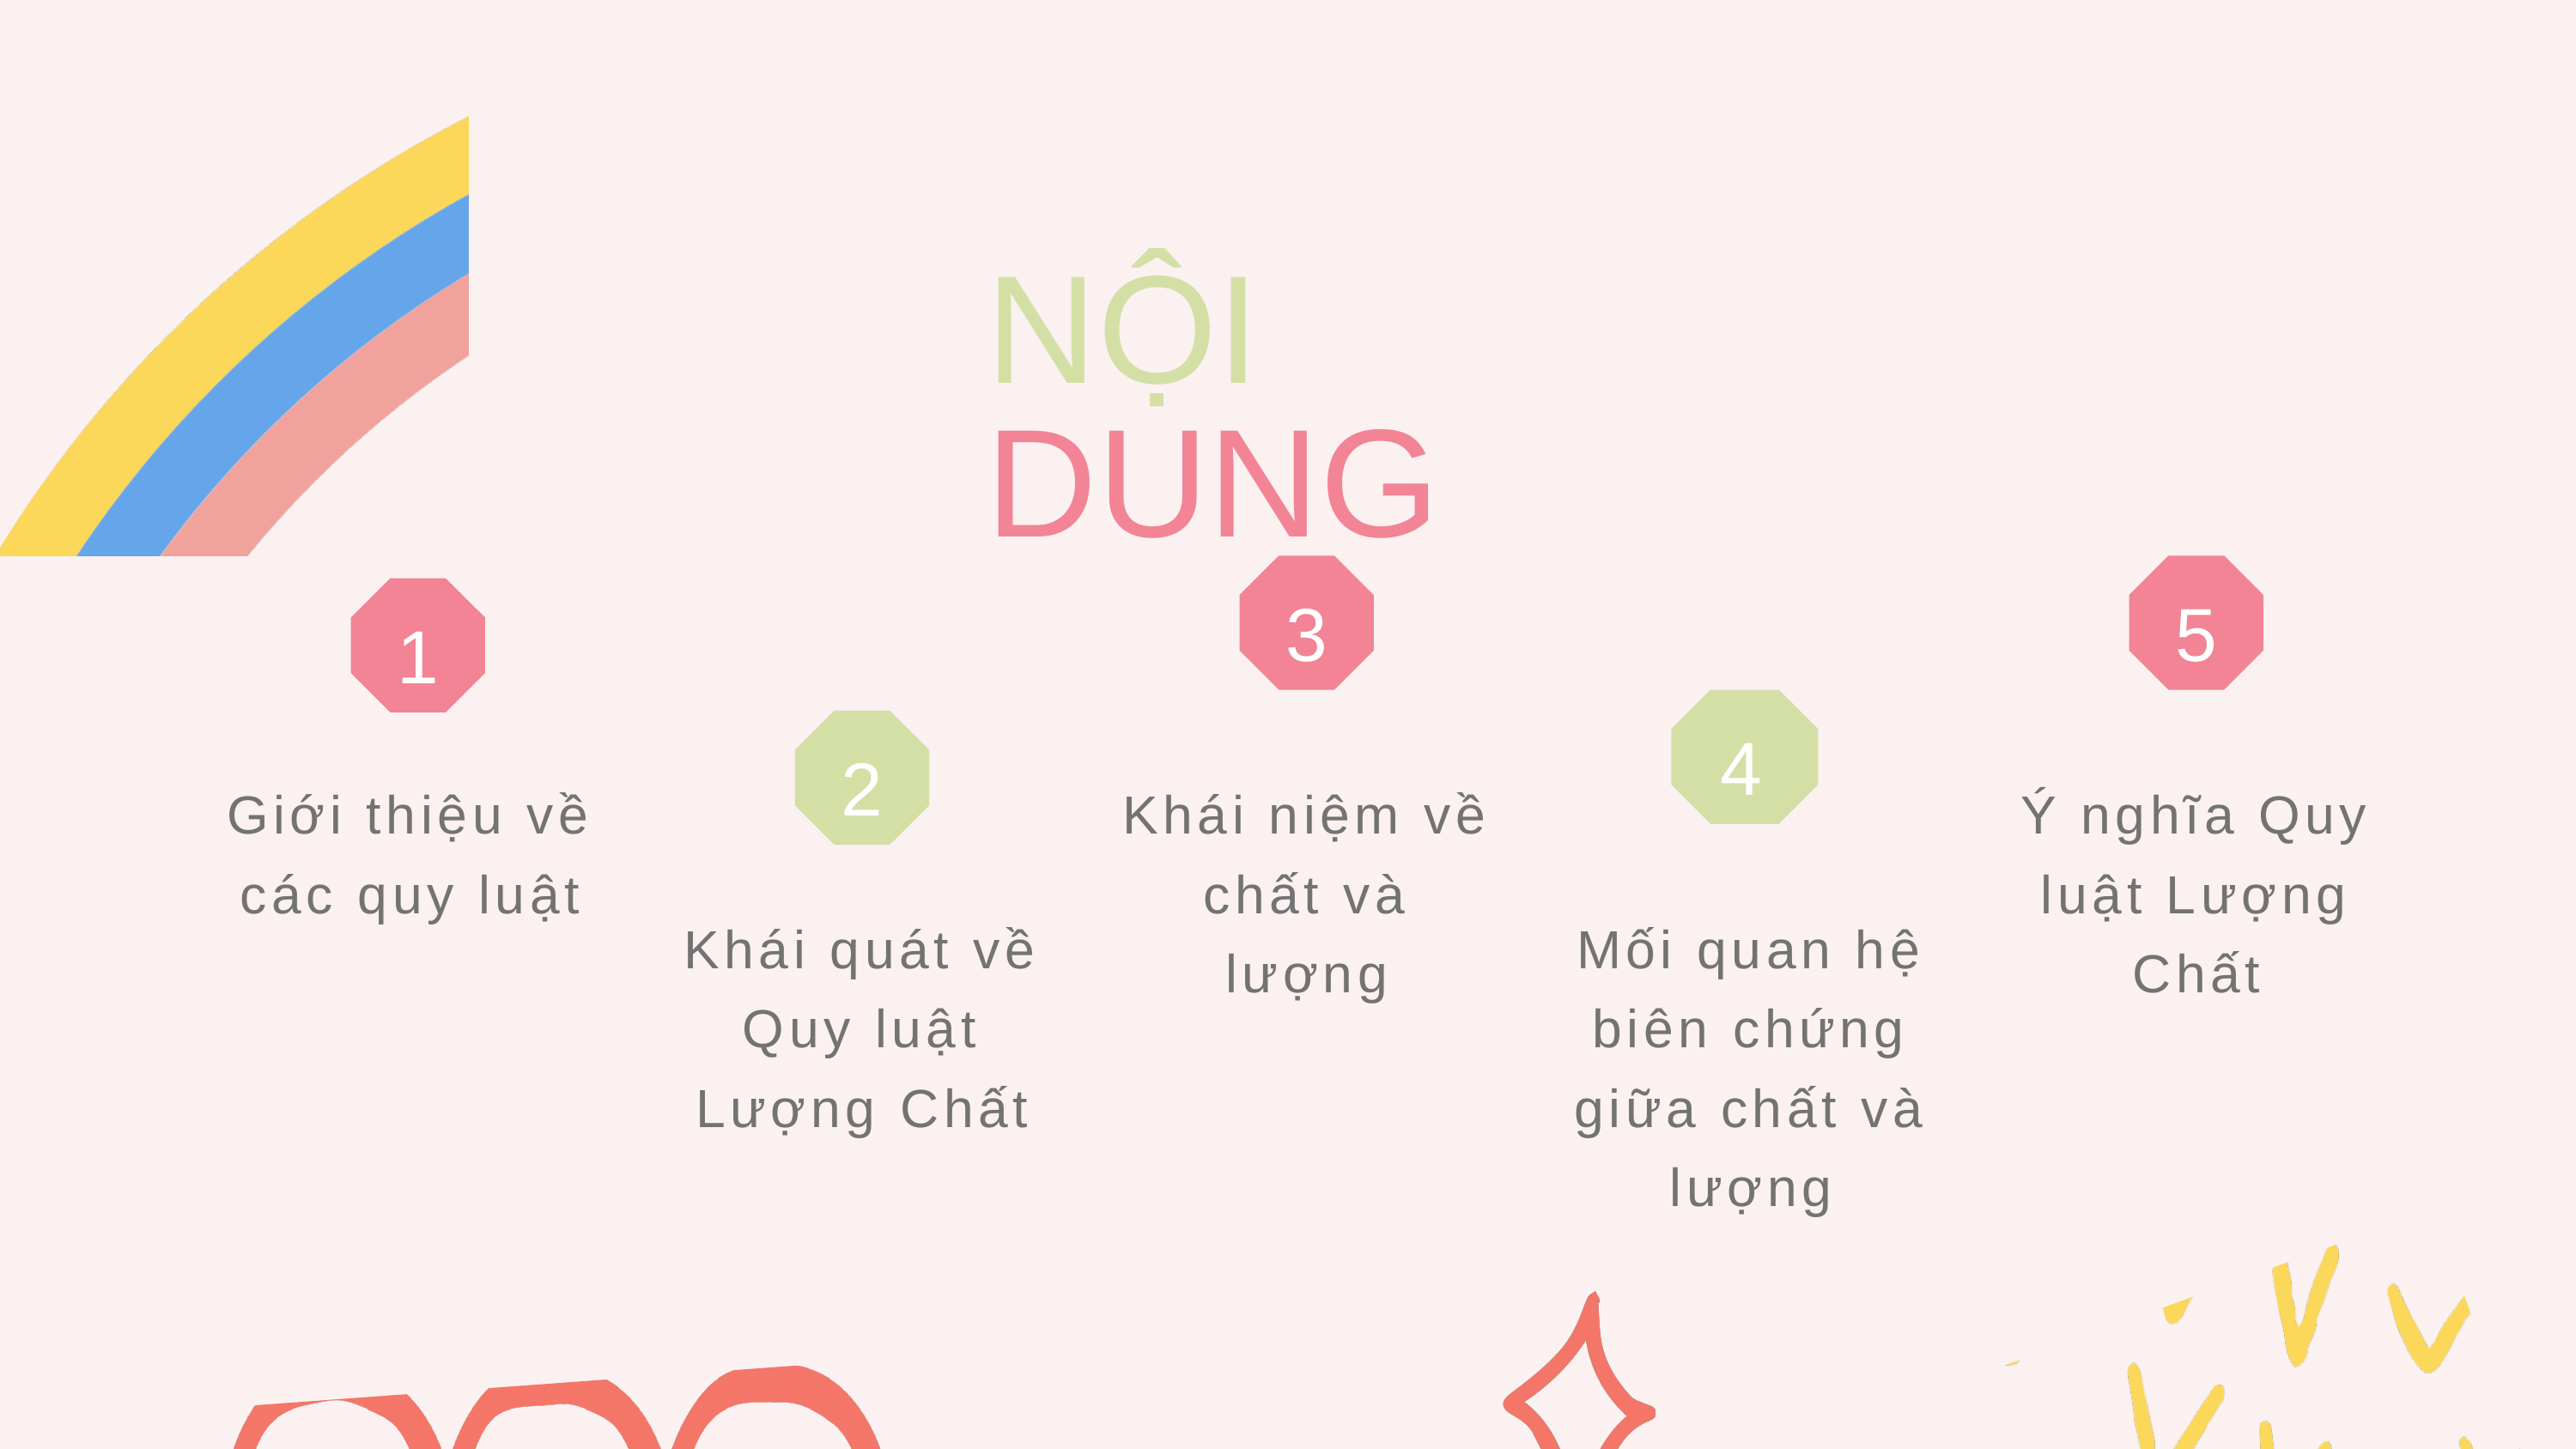

NỘI DUNG

3
5

1

4

2
Giới thiệu về các quy luật
Khái niệm về chất và lượng
Ý nghĩa Quy luật Lượng Chất
Khái quát về Quy luật Lượng Chất
Mối quan hệ biên chứng giữa chất và lượng